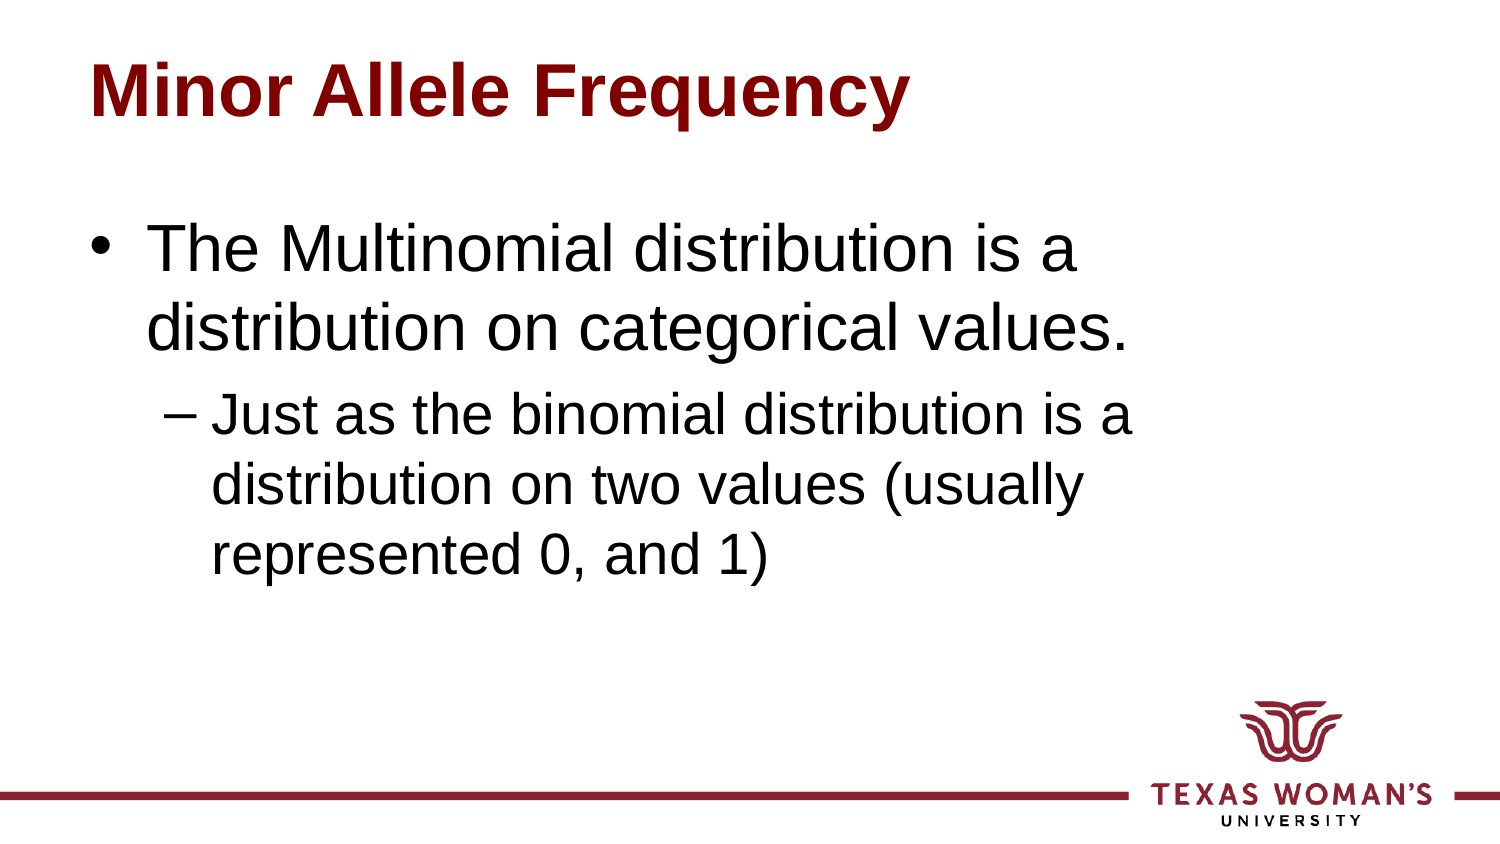

# Minor Allele Frequency
The Multinomial distribution is a distribution on categorical values.
Just as the binomial distribution is a distribution on two values (usually represented 0, and 1)